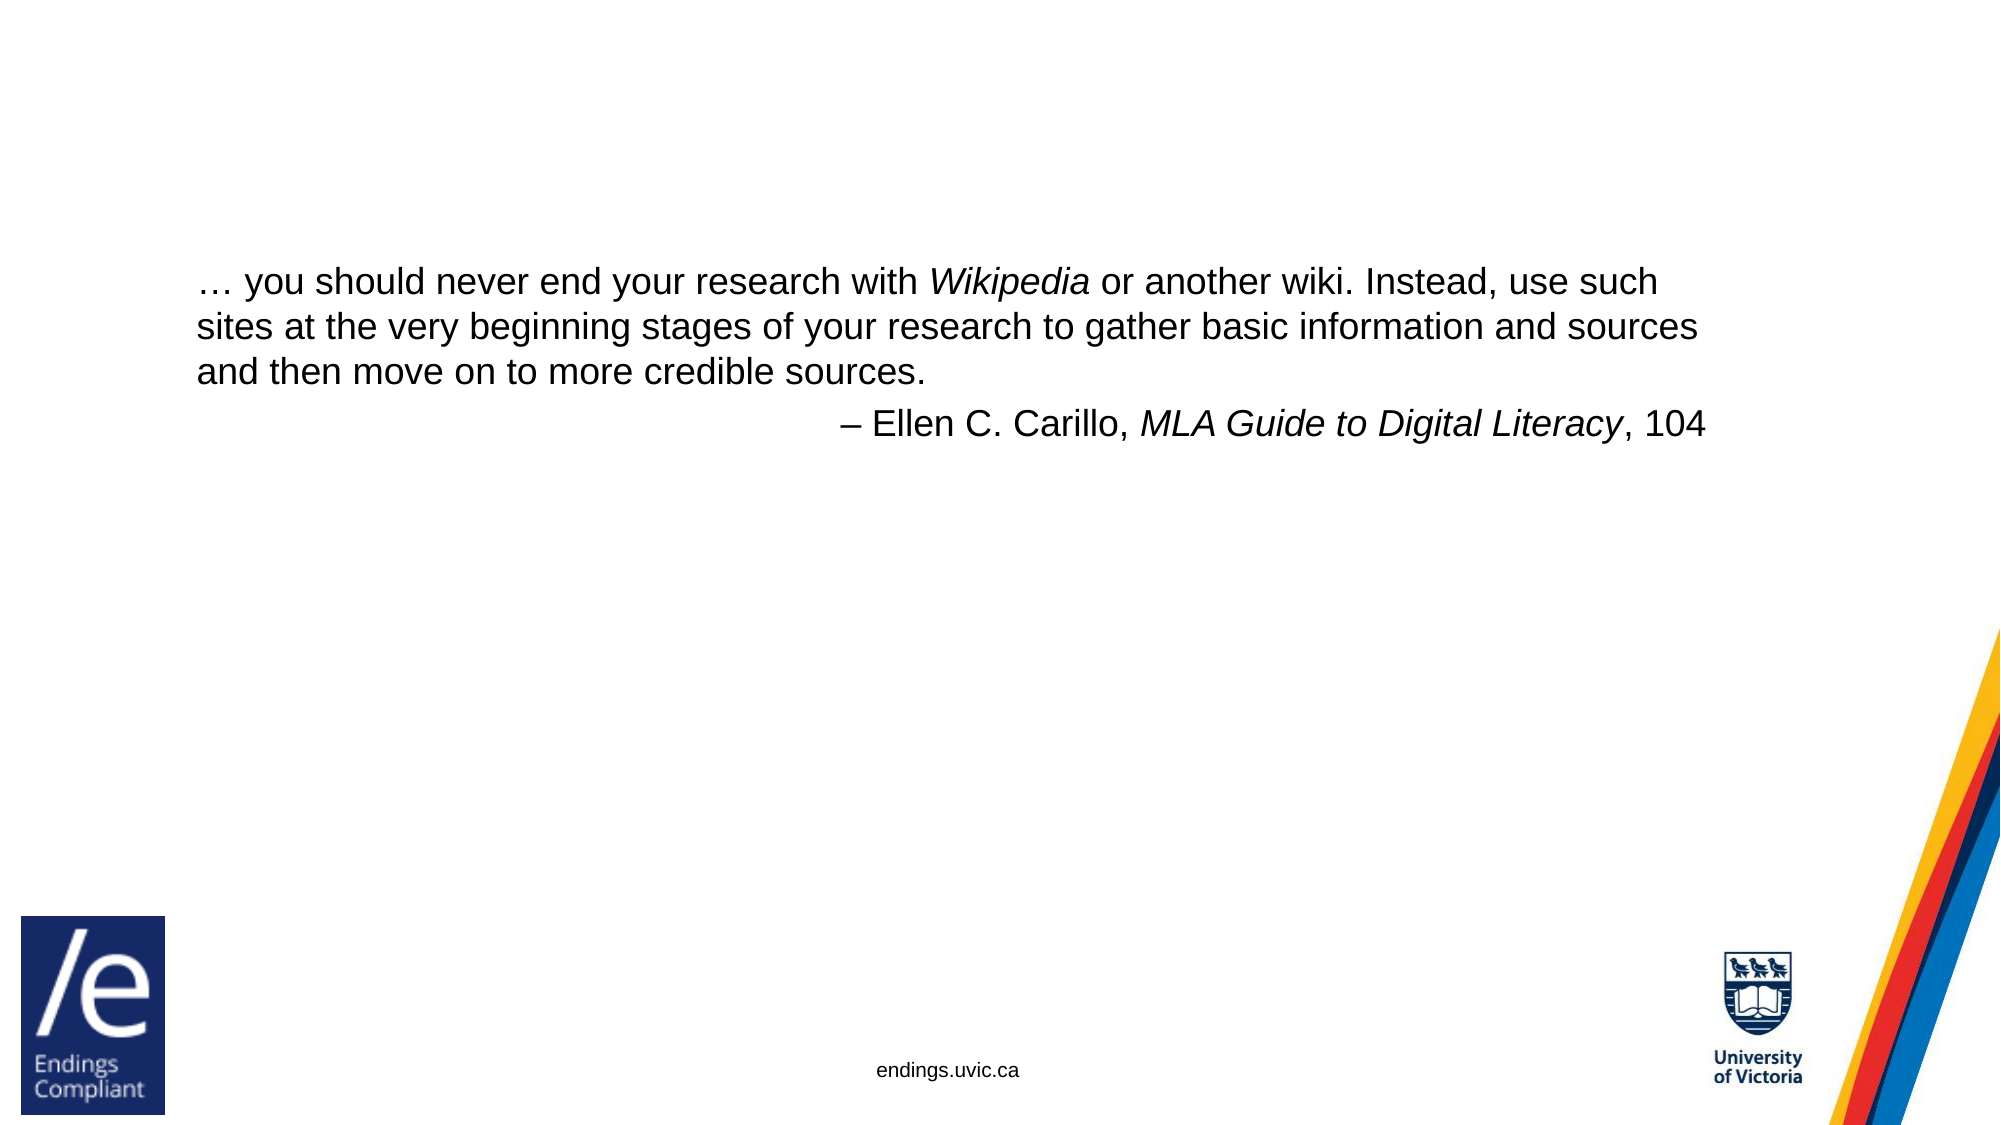

#
… you should never end your research with Wikipedia or another wiki. Instead, use such sites at the very beginning stages of your research to gather basic information and sources and then move on to more credible sources.
– Ellen C. Carillo, MLA Guide to Digital Literacy, 104